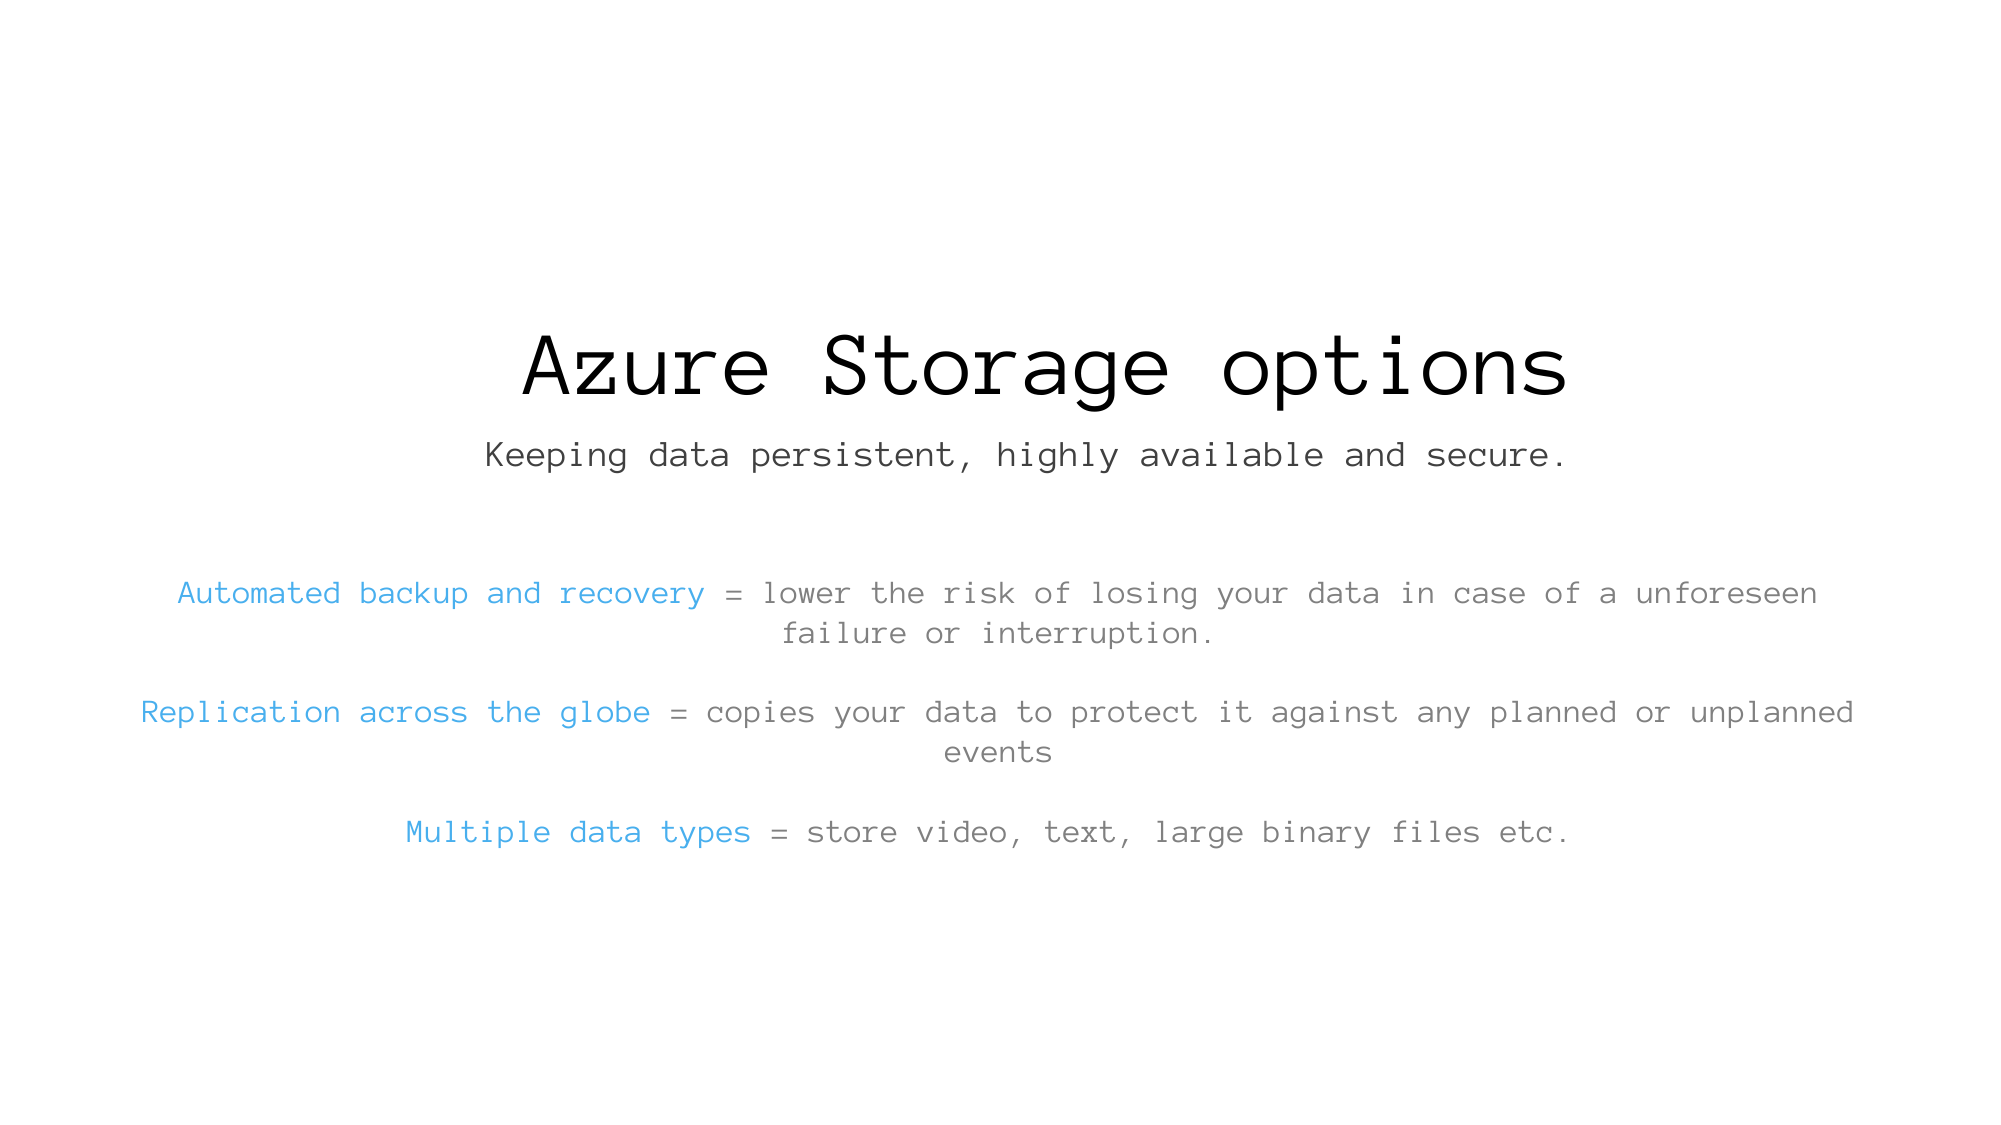

Azure Storage options
Keeping data persistent, highly available and secure.
Automated backup and recovery = lower the risk of losing your data in case of a unforeseen failure or interruption.

Replication across the globe = copies your data to protect it against any planned or unplanned events

Multiple data types = store video, text, large binary files etc.